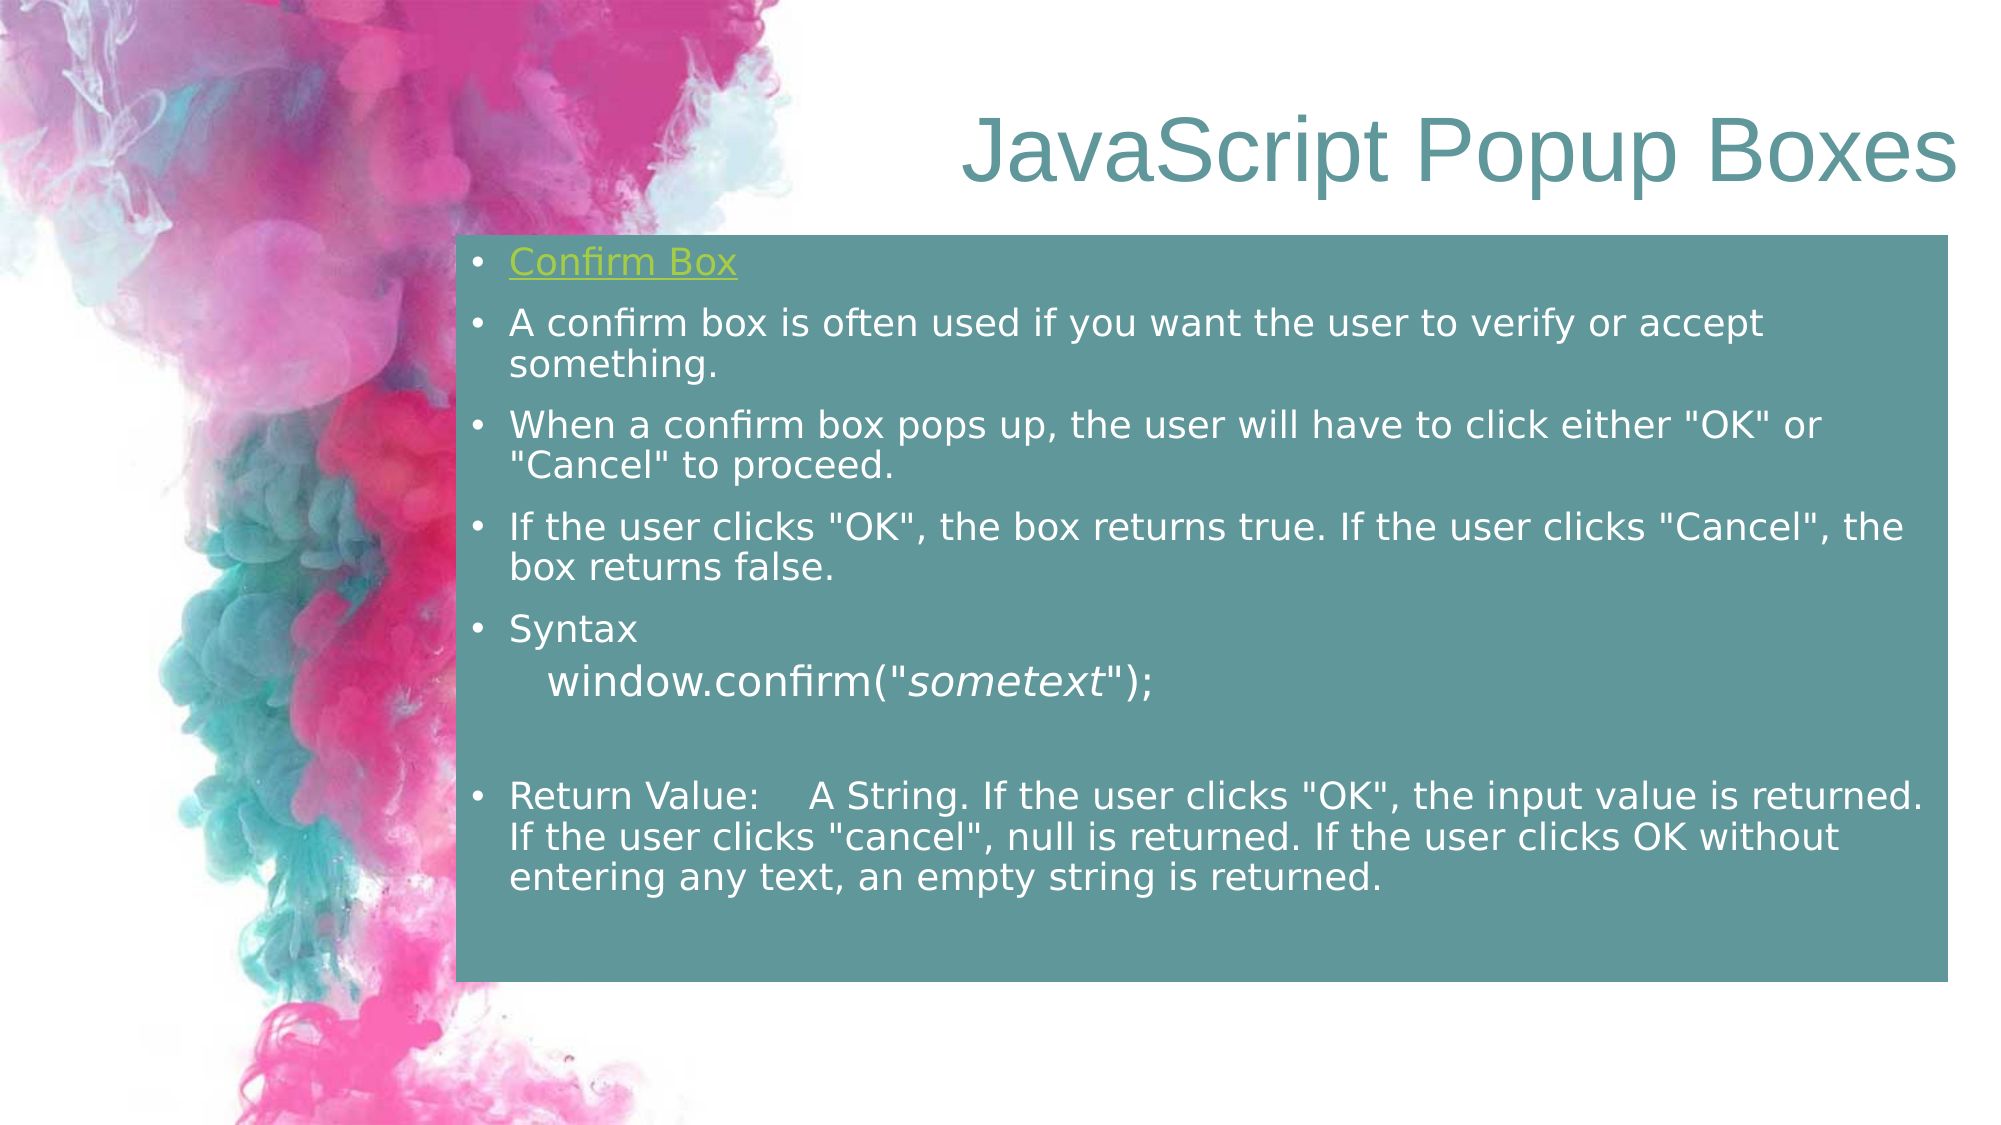

# JavaScript Popup Boxes
Confirm Box
A confirm box is often used if you want the user to verify or accept something.
When a confirm box pops up, the user will have to click either "OK" or "Cancel" to proceed.
If the user clicks "OK", the box returns true. If the user clicks "Cancel", the box returns false.
Syntax
window.confirm("sometext");

Return Value:	A String. If the user clicks "OK", the input value is returned. If the user clicks "cancel", null is returned. If the user clicks OK without entering any text, an empty string is returned.